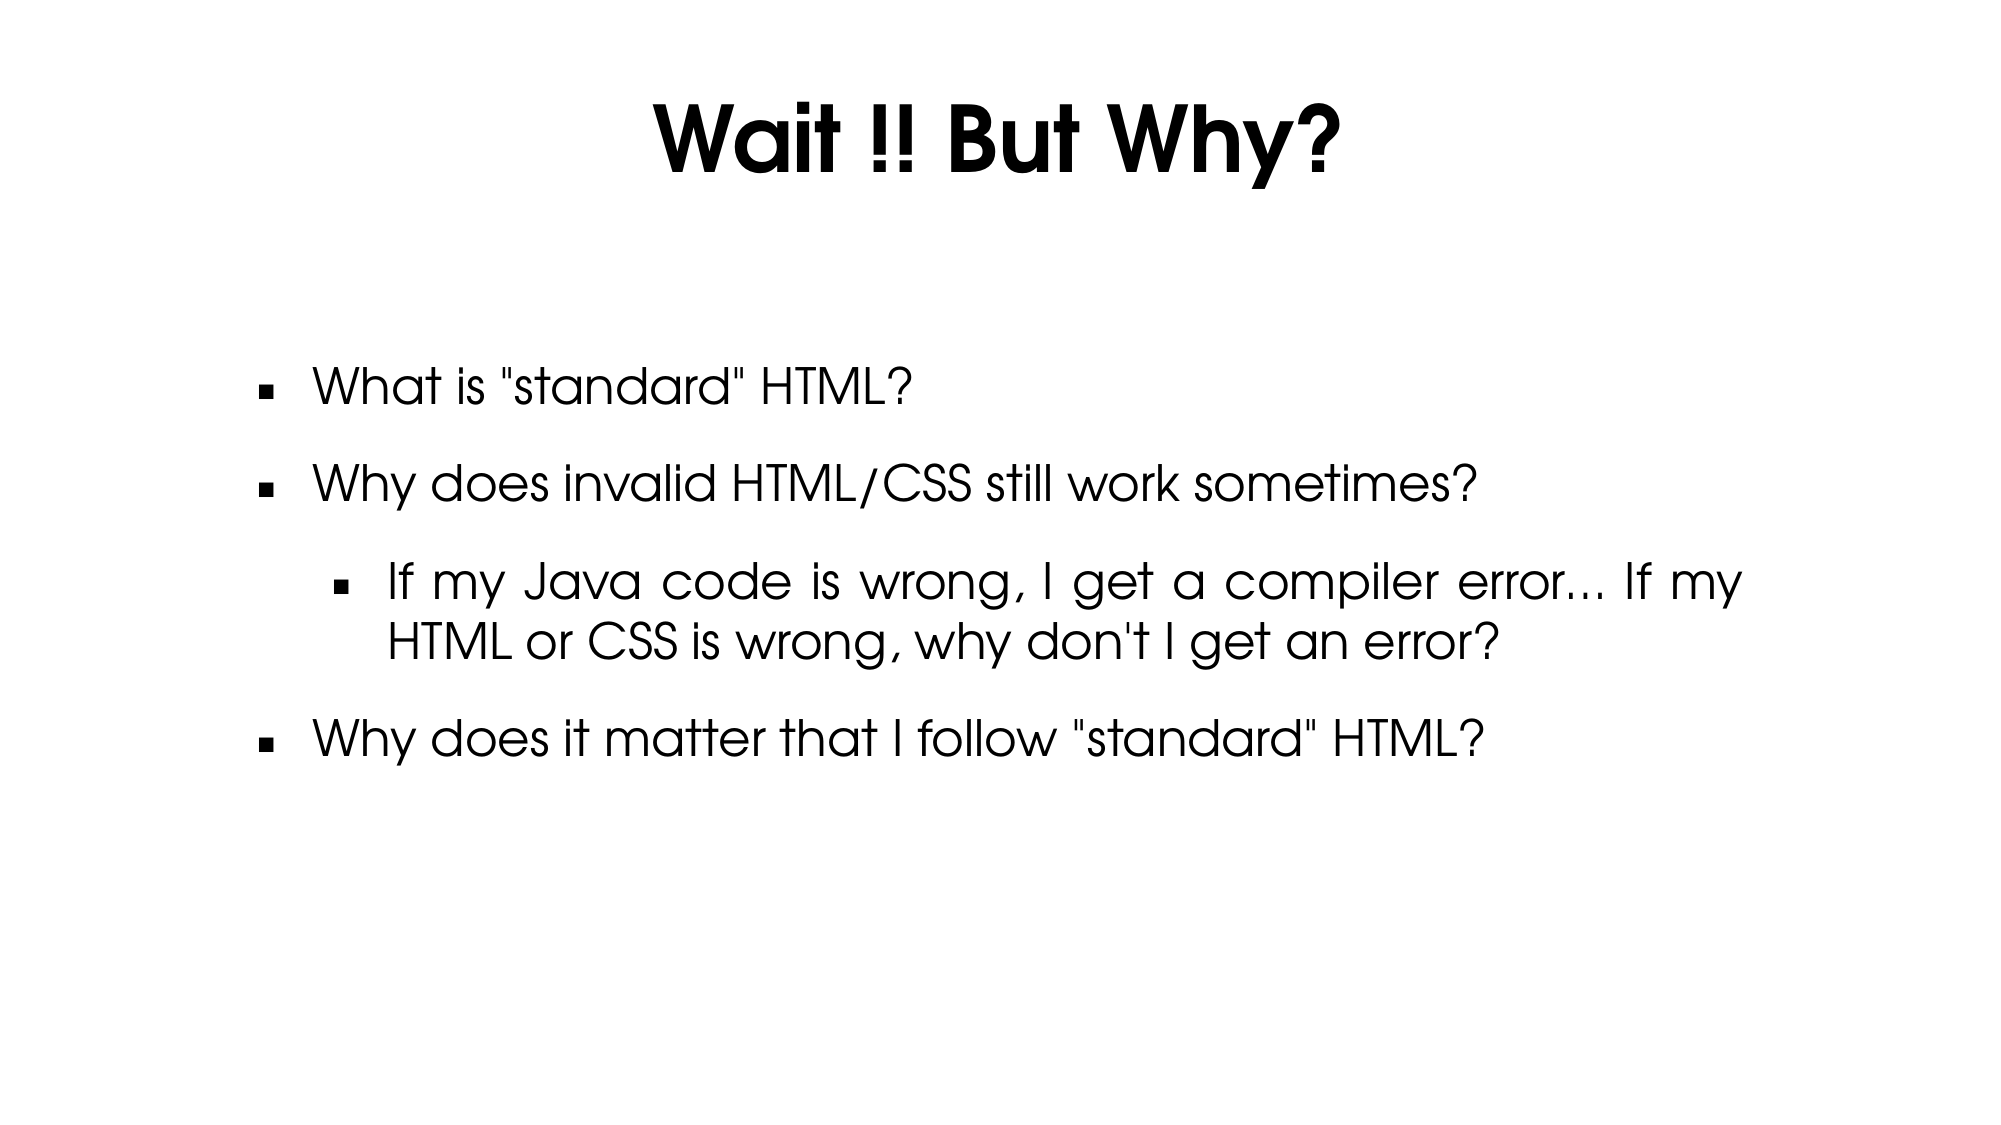

Wait !! But Why?
What is "standard" HTML?
Why does invalid HTML/CSS still work sometimes?
If my Java code is wrong, I get a compiler error… If my HTML or CSS is wrong, why don't I get an error?
Why does it matter that I follow "standard" HTML?